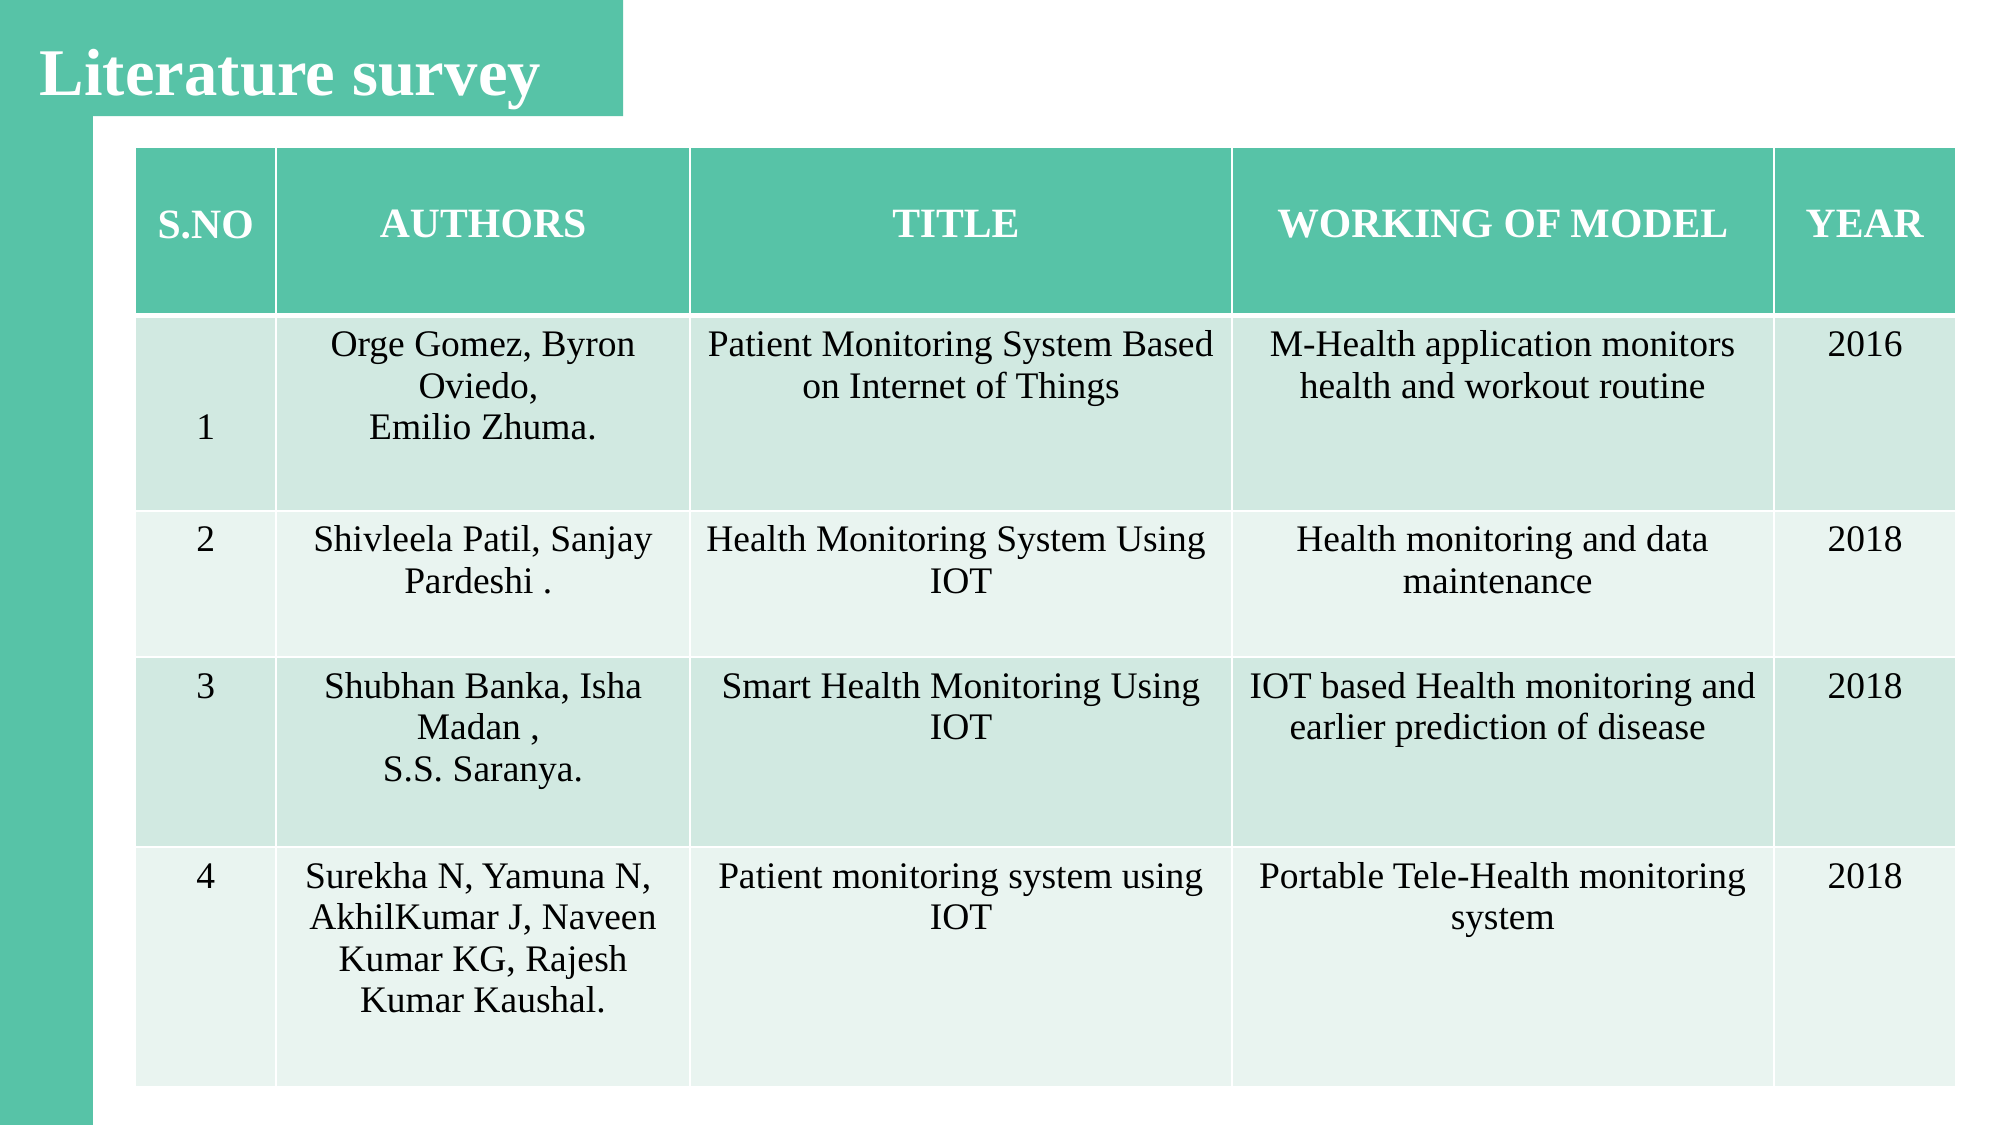

Literature survey

| S.NO | AUTHORS | TITLE | WORKING OF MODEL | YEAR |
| --- | --- | --- | --- | --- |
| 1 | Orge Gomez, Byron Oviedo, Emilio Zhuma. | Patient Monitoring System Based on Internet of Things | M-Health application monitors health and workout routine | 2016 |
| 2 | Shivleela Patil, Sanjay Pardeshi . | Health Monitoring System Using IOT | Health monitoring and data maintenance | 2018 |
| 3 | Shubhan Banka, Isha Madan , S.S. Saranya. | Smart Health Monitoring Using IOT | IOT based Health monitoring and earlier prediction of disease | 2018 |
| 4 | Surekha N, Yamuna N, AkhilKumar J, Naveen Kumar KG, Rajesh Kumar Kaushal. | Patient monitoring system using IOT | Portable Tele-Health monitoring system | 2018 |